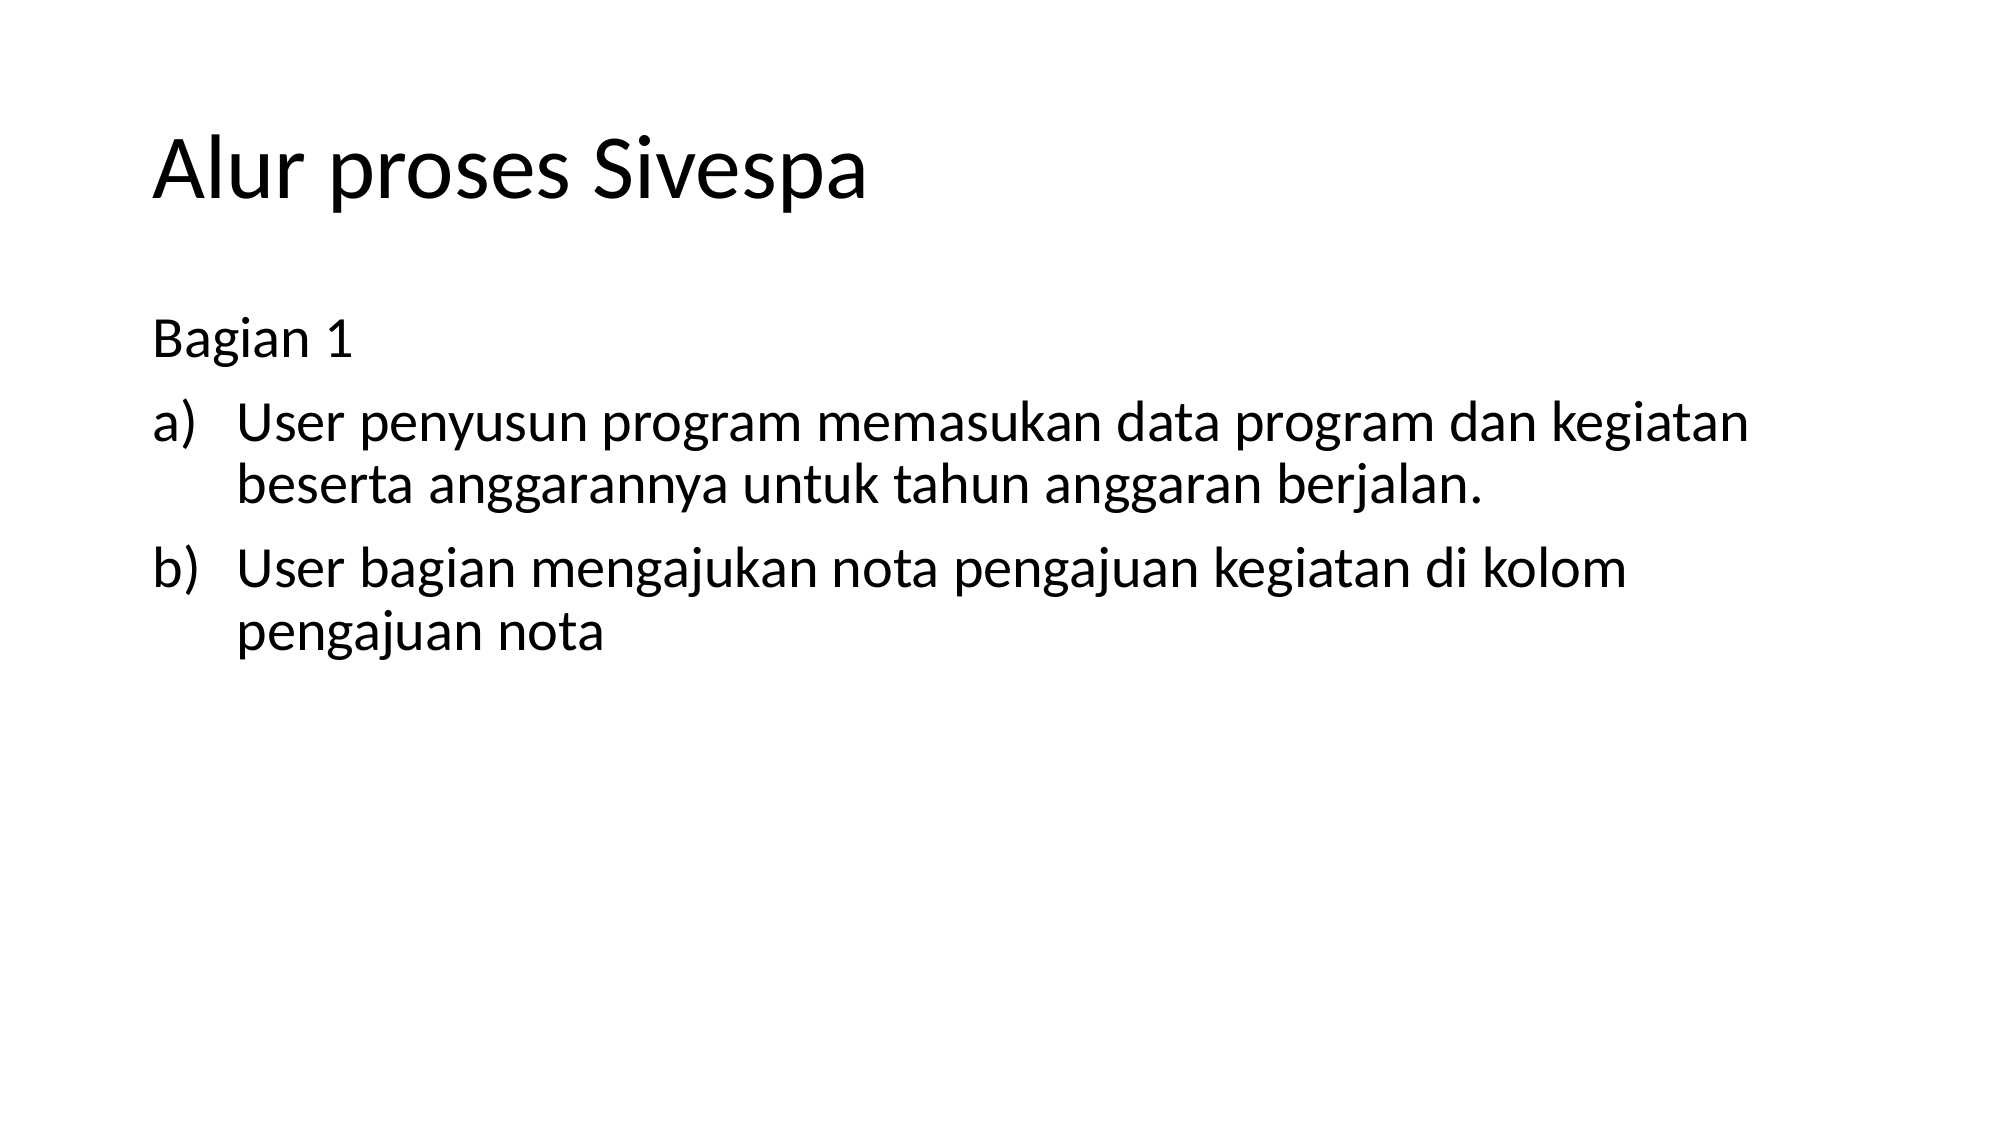

# Alur proses Sivespa
Bagian 1
User penyusun program memasukan data program dan kegiatan beserta anggarannya untuk tahun anggaran berjalan.
User bagian mengajukan nota pengajuan kegiatan di kolom pengajuan nota